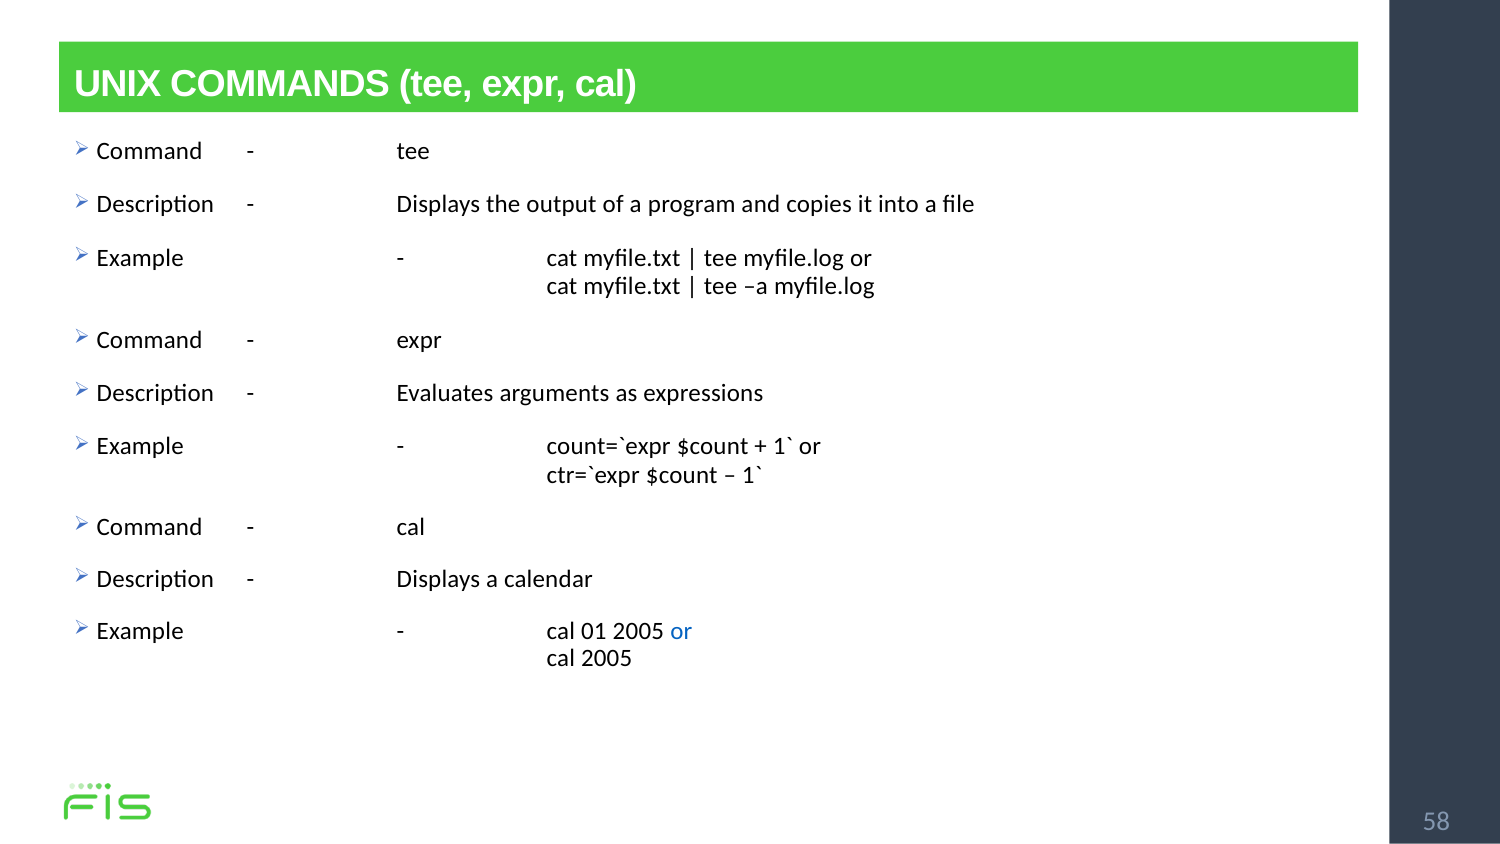

# UNIX COMMANDS (tee, expr, cal)
Command	-	tee
Description 	-	Displays the output of a program and copies it into a file
Example		-         	cat myfile.txt | tee myfile.log or
			cat myfile.txt | tee –a myfile.log
Command	-	expr
Description 	-	Evaluates arguments as expressions
Example		-         	count=`expr $count + 1` or
			ctr=`expr $count – 1`
Command	-	cal
Description	-	Displays a calendar
Example		-	cal 01 2005 or
			cal 2005

58